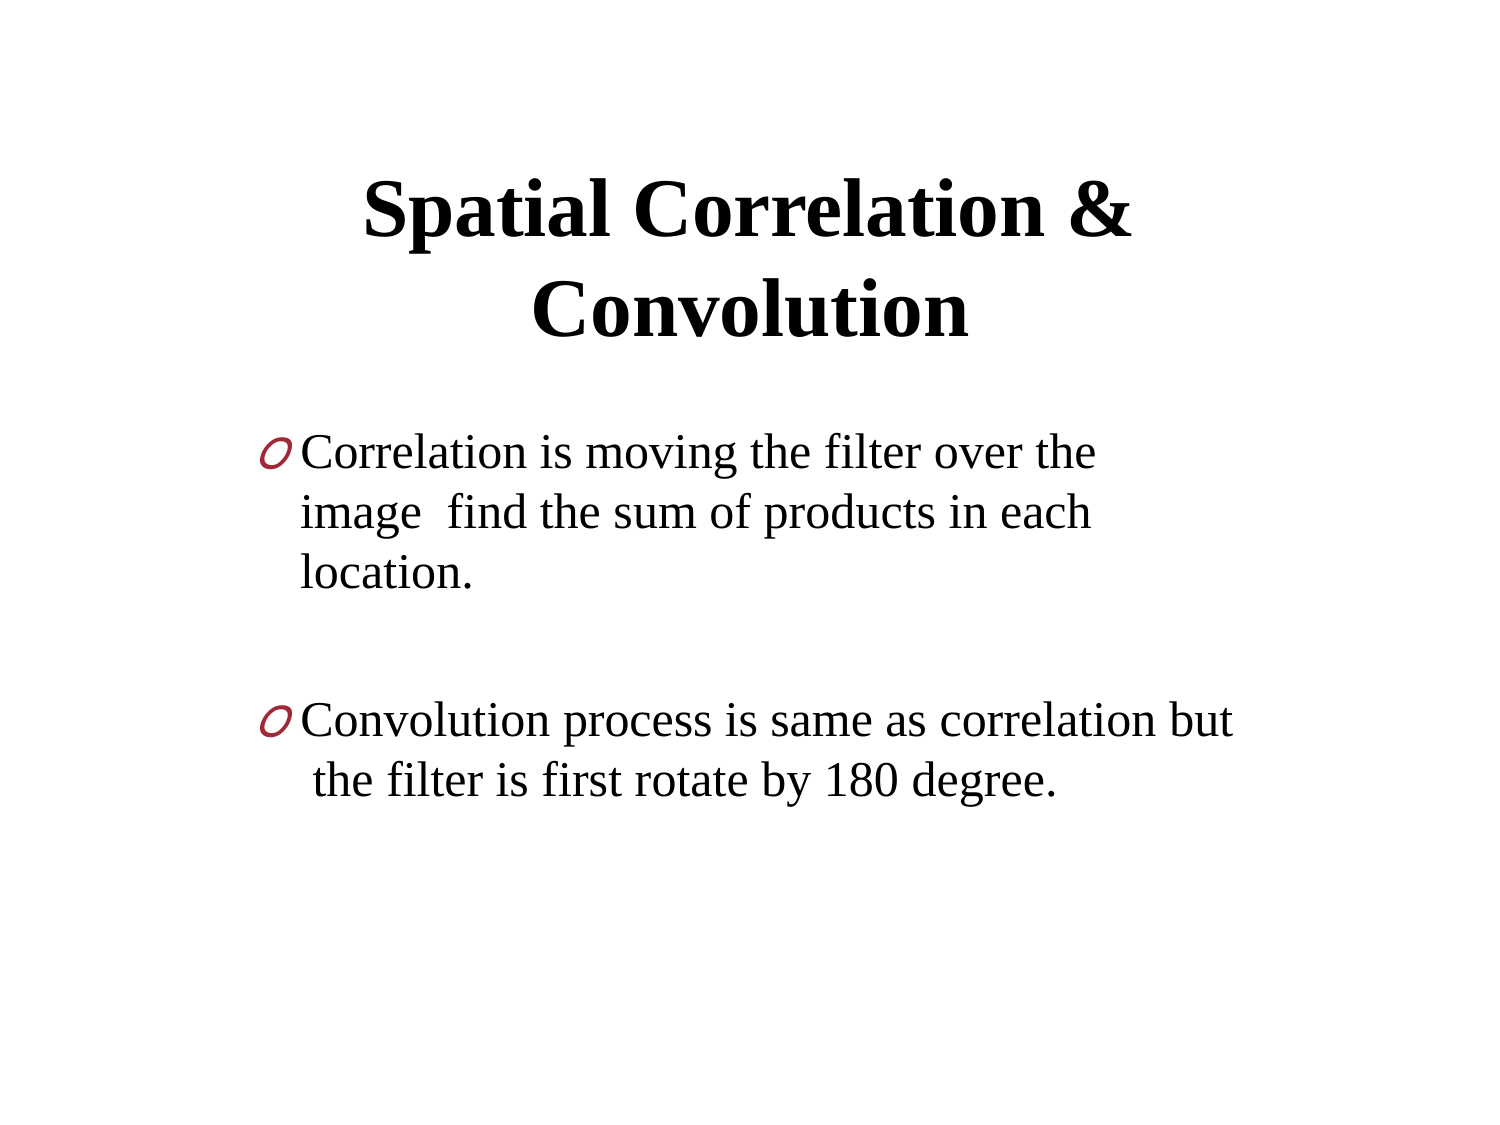

# Spatial Correlation &  Convolution
O Correlation is moving the filter over the image  find the sum of products in each location.

O Convolution process is same as correlation but  the filter is first rotate by 180 degree.